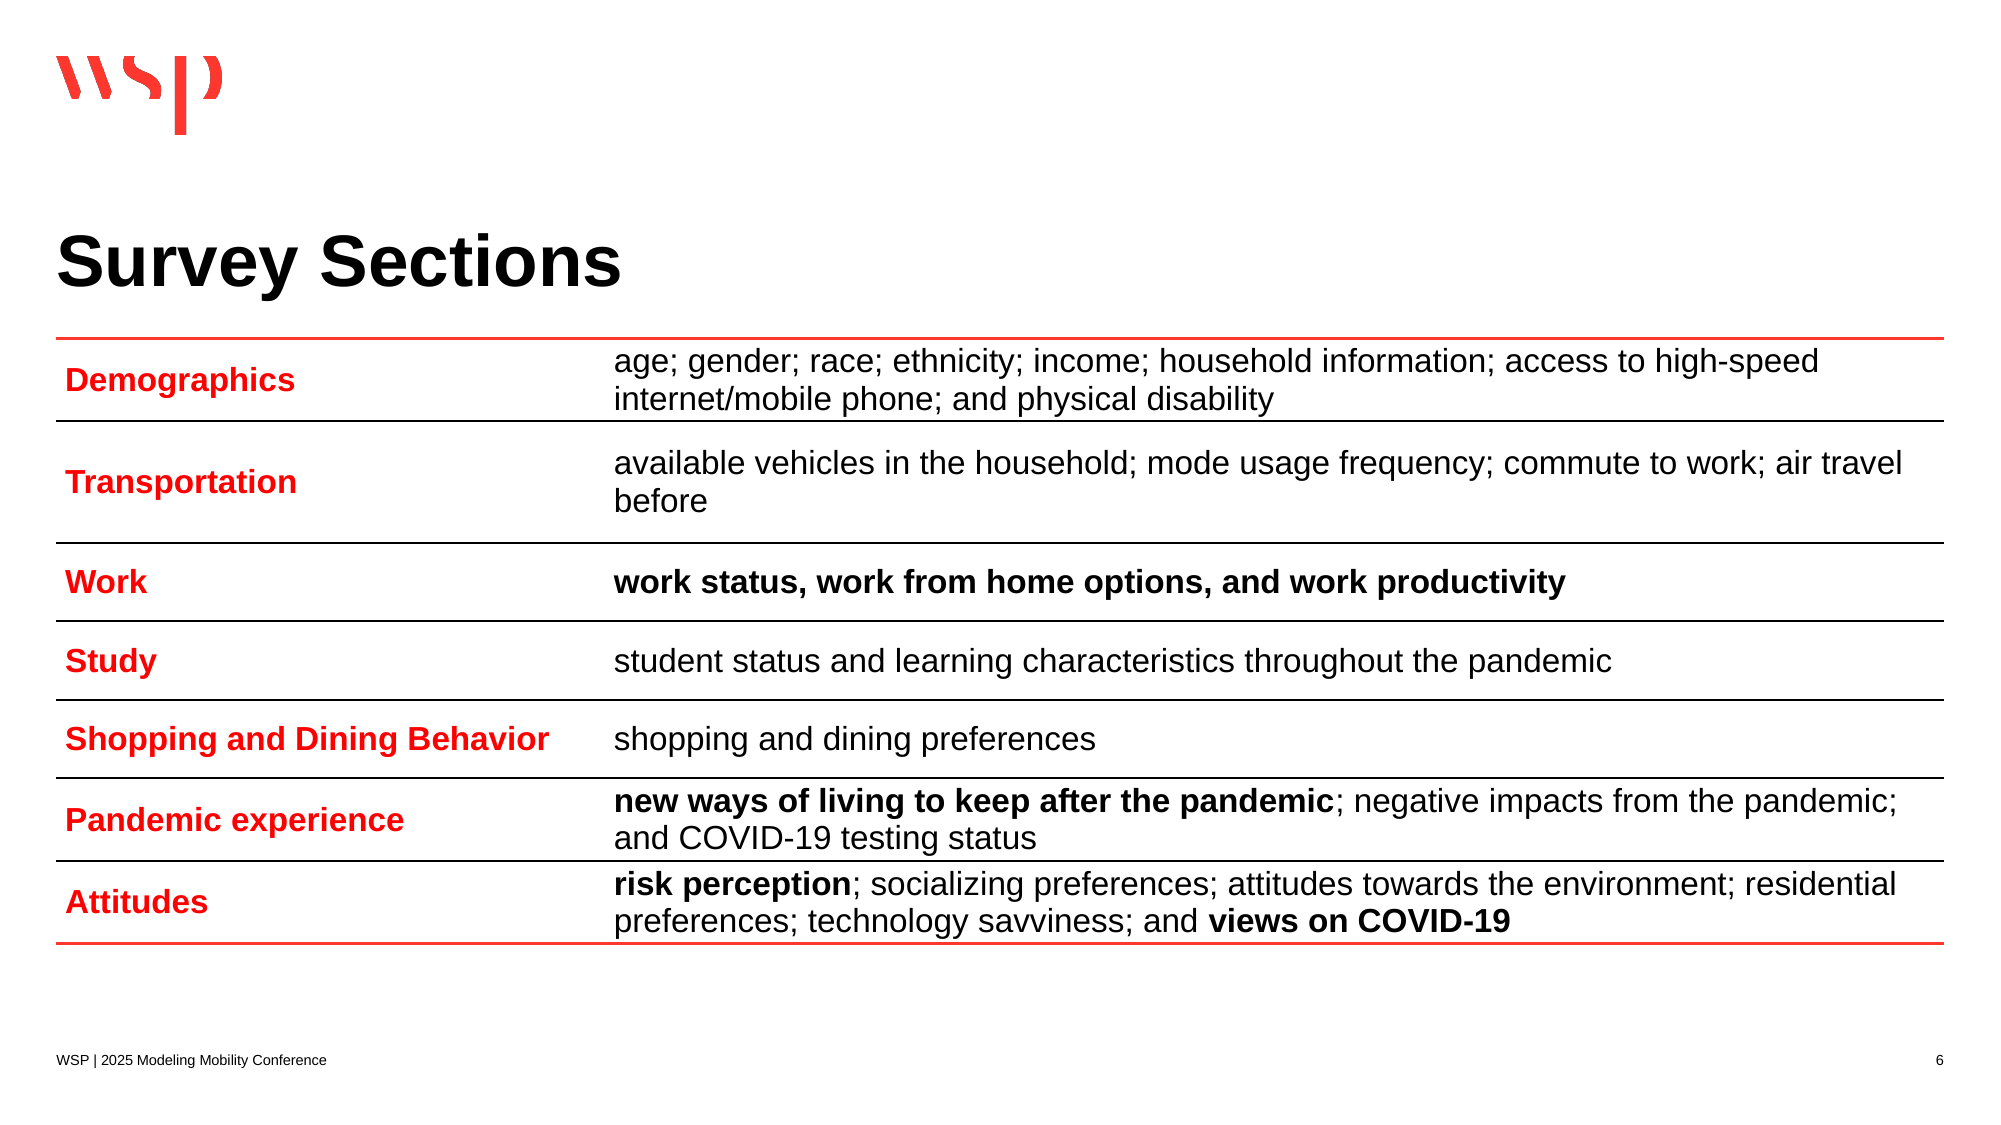

Survey Sections
| Demographics | age; gender; race; ethnicity; income; household information; access to high-speed internet/mobile phone; and physical disability |
| --- | --- |
| Transportation | available vehicles in the household; mode usage frequency; commute to work; air travel before |
| Work | work status, work from home options, and work productivity |
| Study | student status and learning characteristics throughout the pandemic |
| Shopping and Dining Behavior | shopping and dining preferences |
| Pandemic experience | new ways of living to keep after the pandemic; negative impacts from the pandemic; and COVID-19 testing status |
| Attitudes | risk perception; socializing preferences; attitudes towards the environment; residential preferences; technology savviness; and views on COVID-19 |
WSP | 2025 Modeling Mobility Conference
6